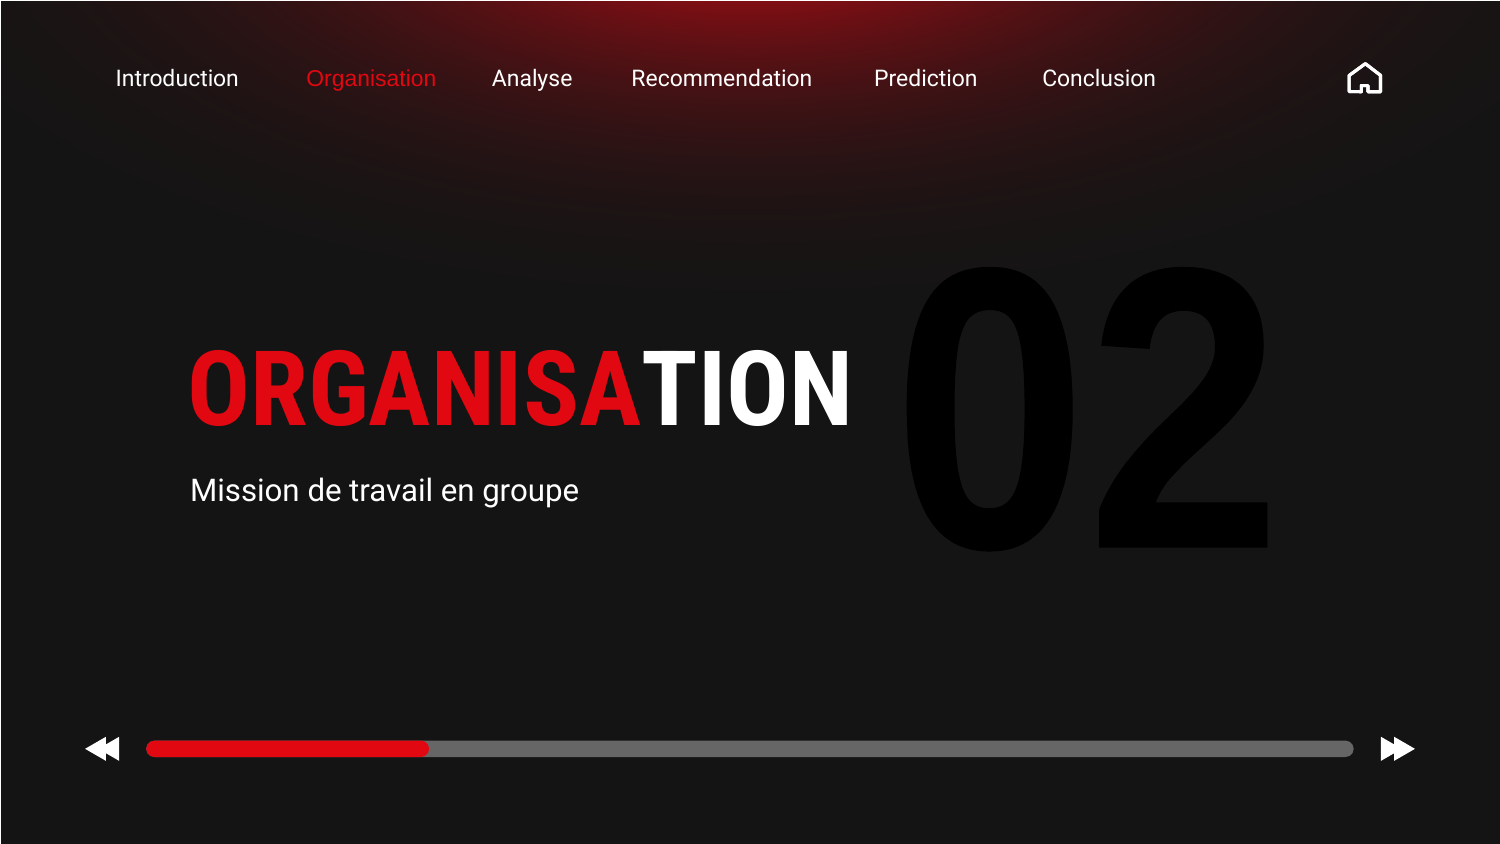

Introduction
Organisation
Analyse
Recommendation
Prediction
Conclusion

02
# ORGANISATION
Mission de travail en groupe